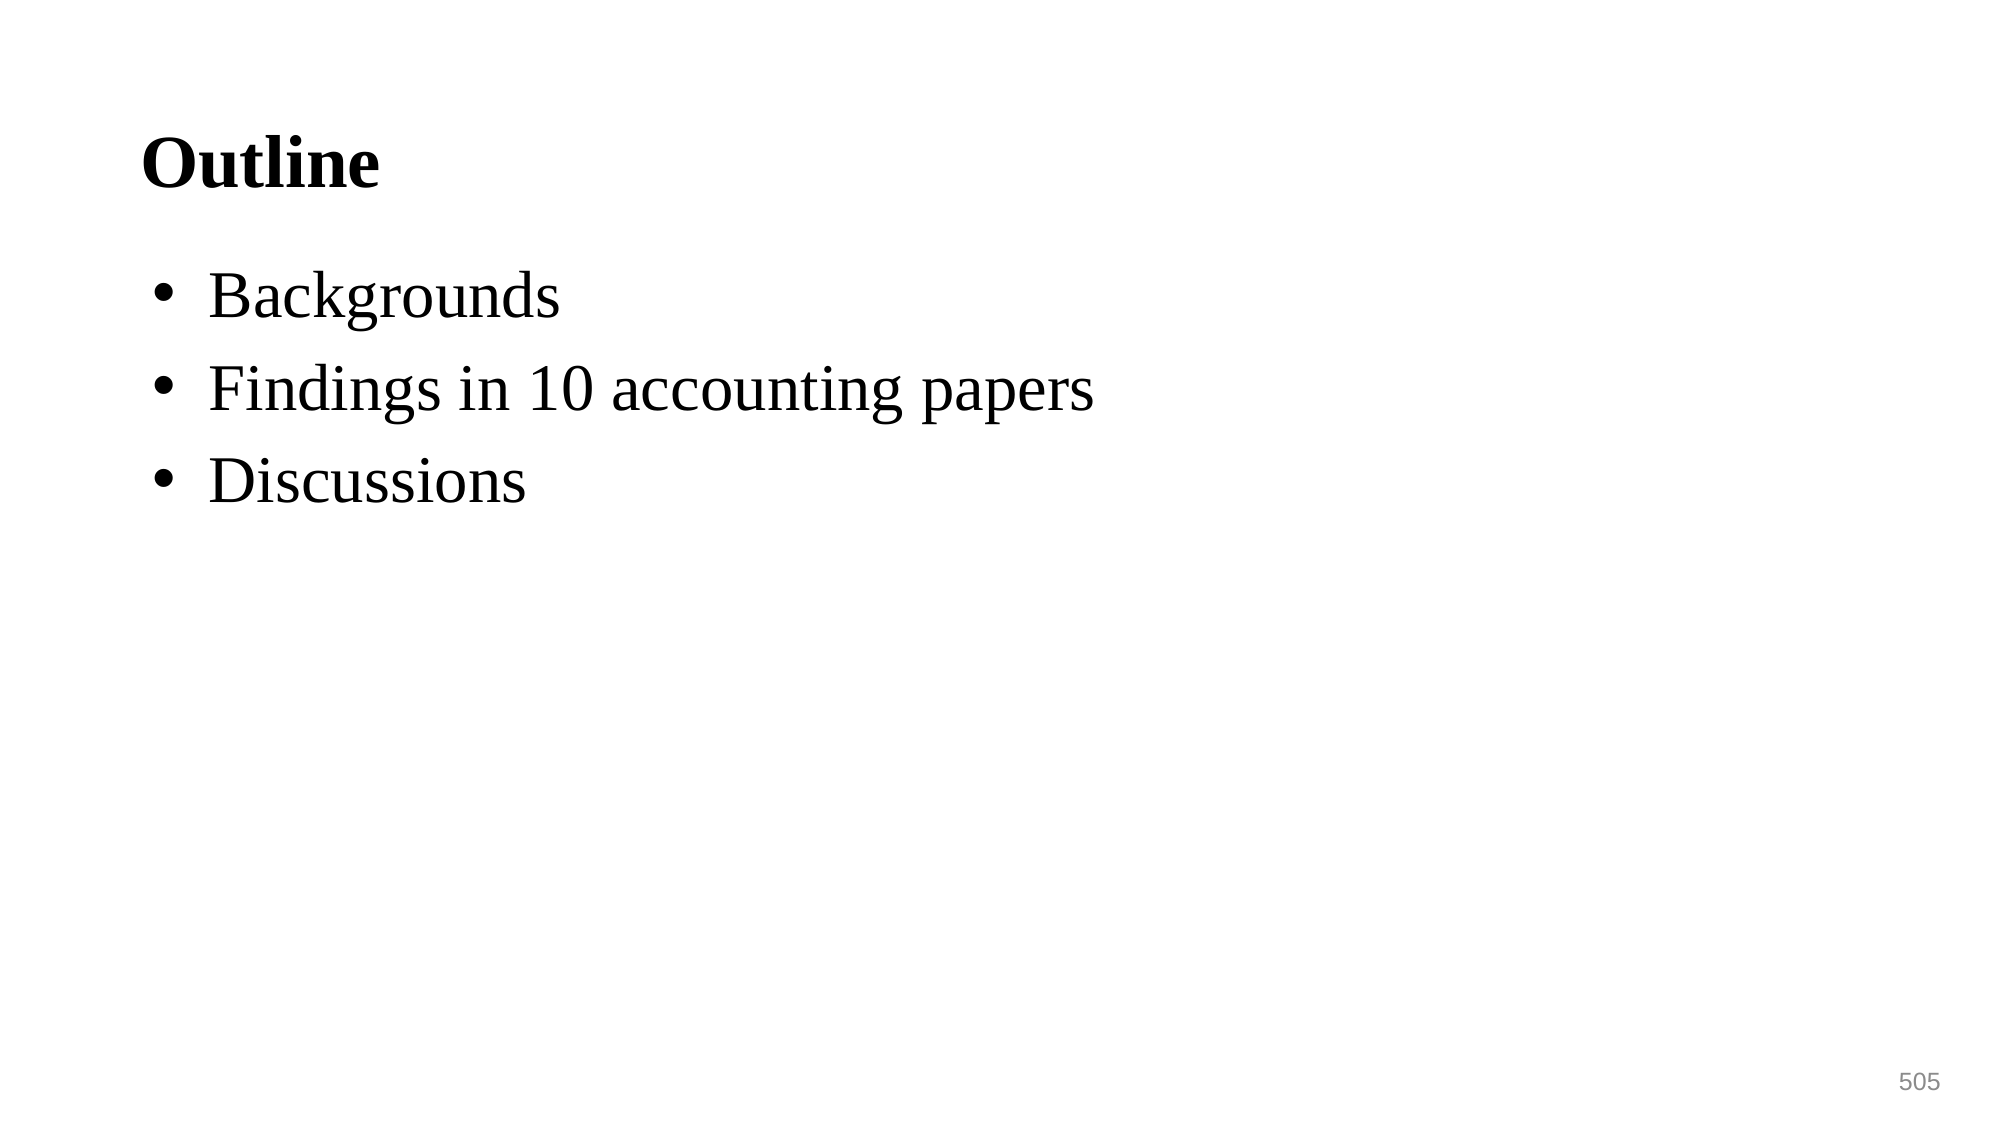

Outline
Backgrounds
Findings in 10 accounting papers
Discussions

505